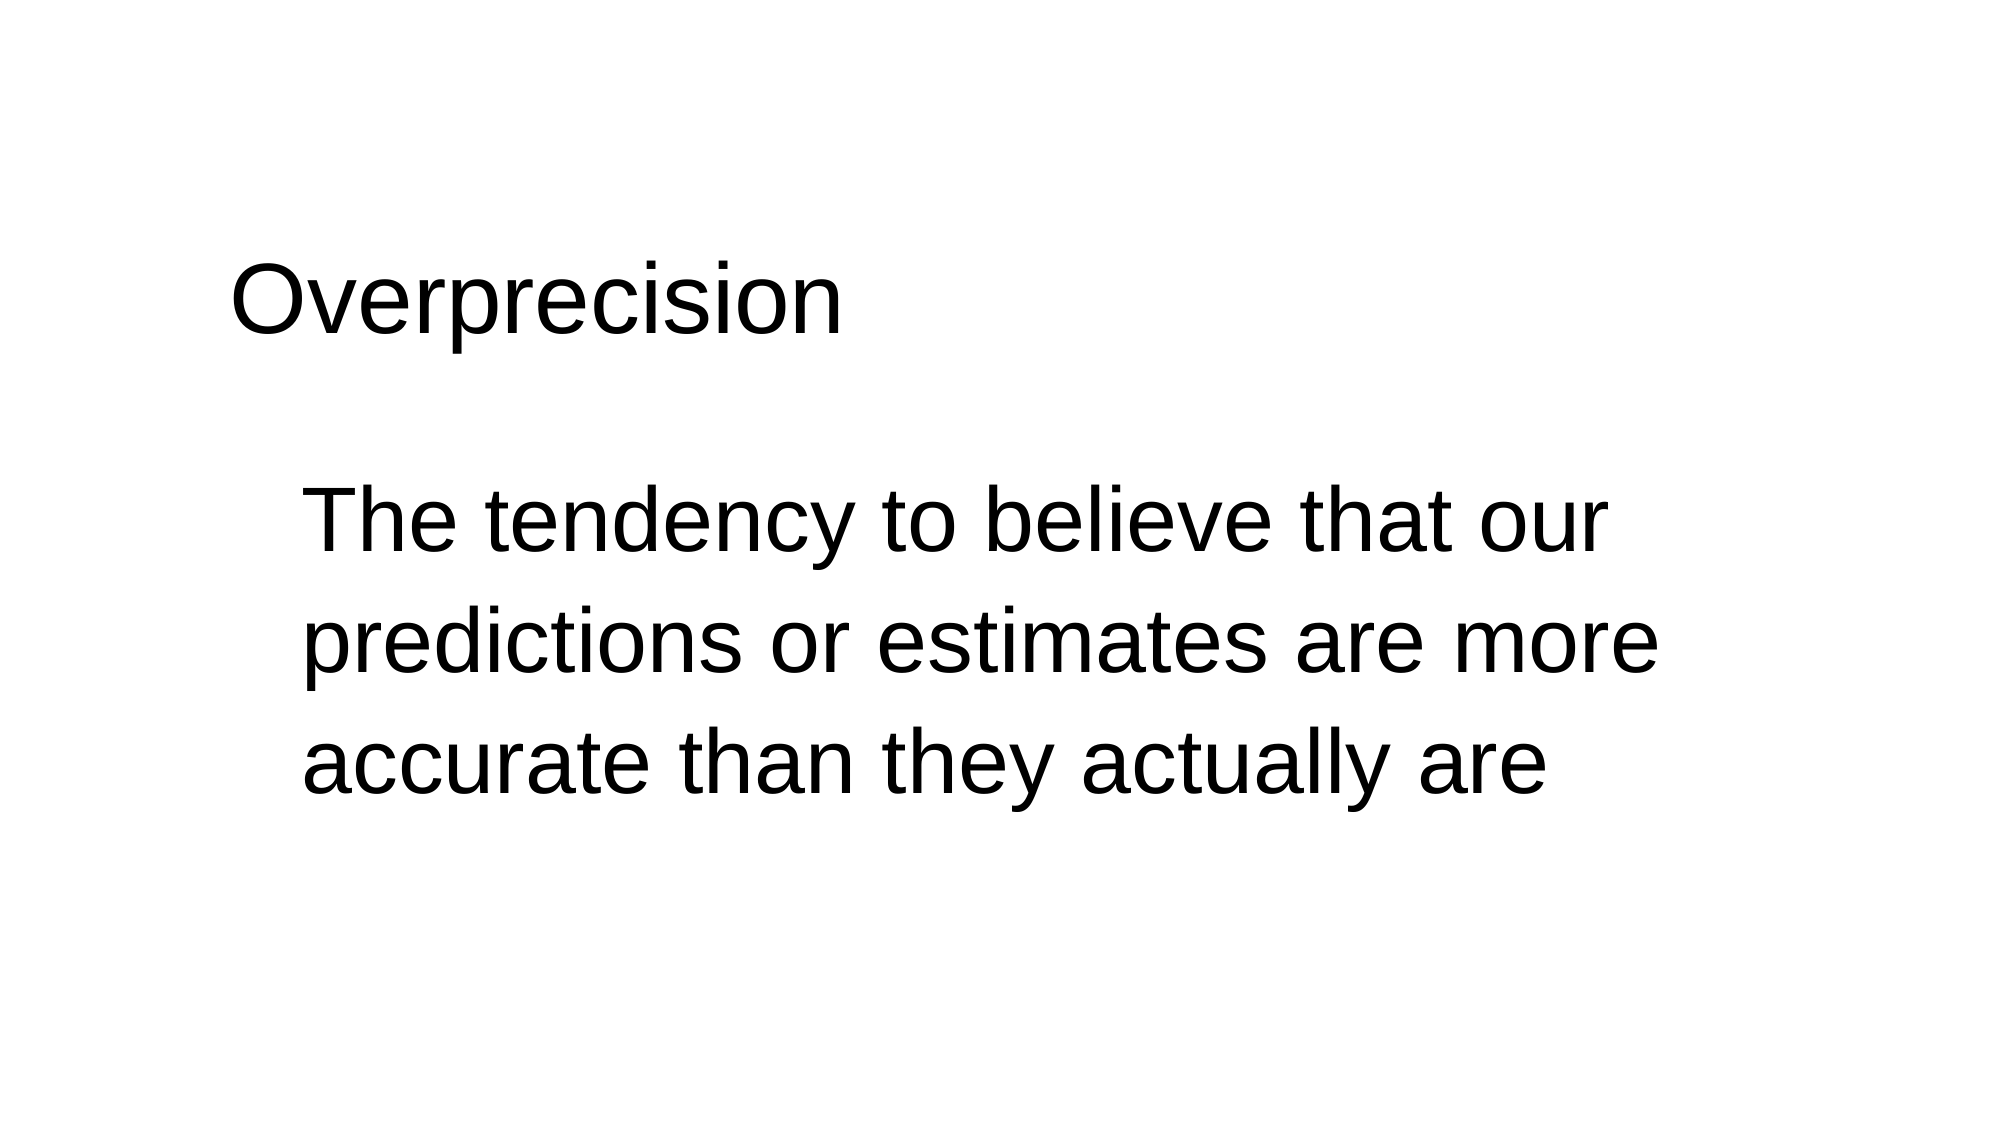

Overprecision
The tendency to believe that our predictions or estimates are more accurate than they actually are